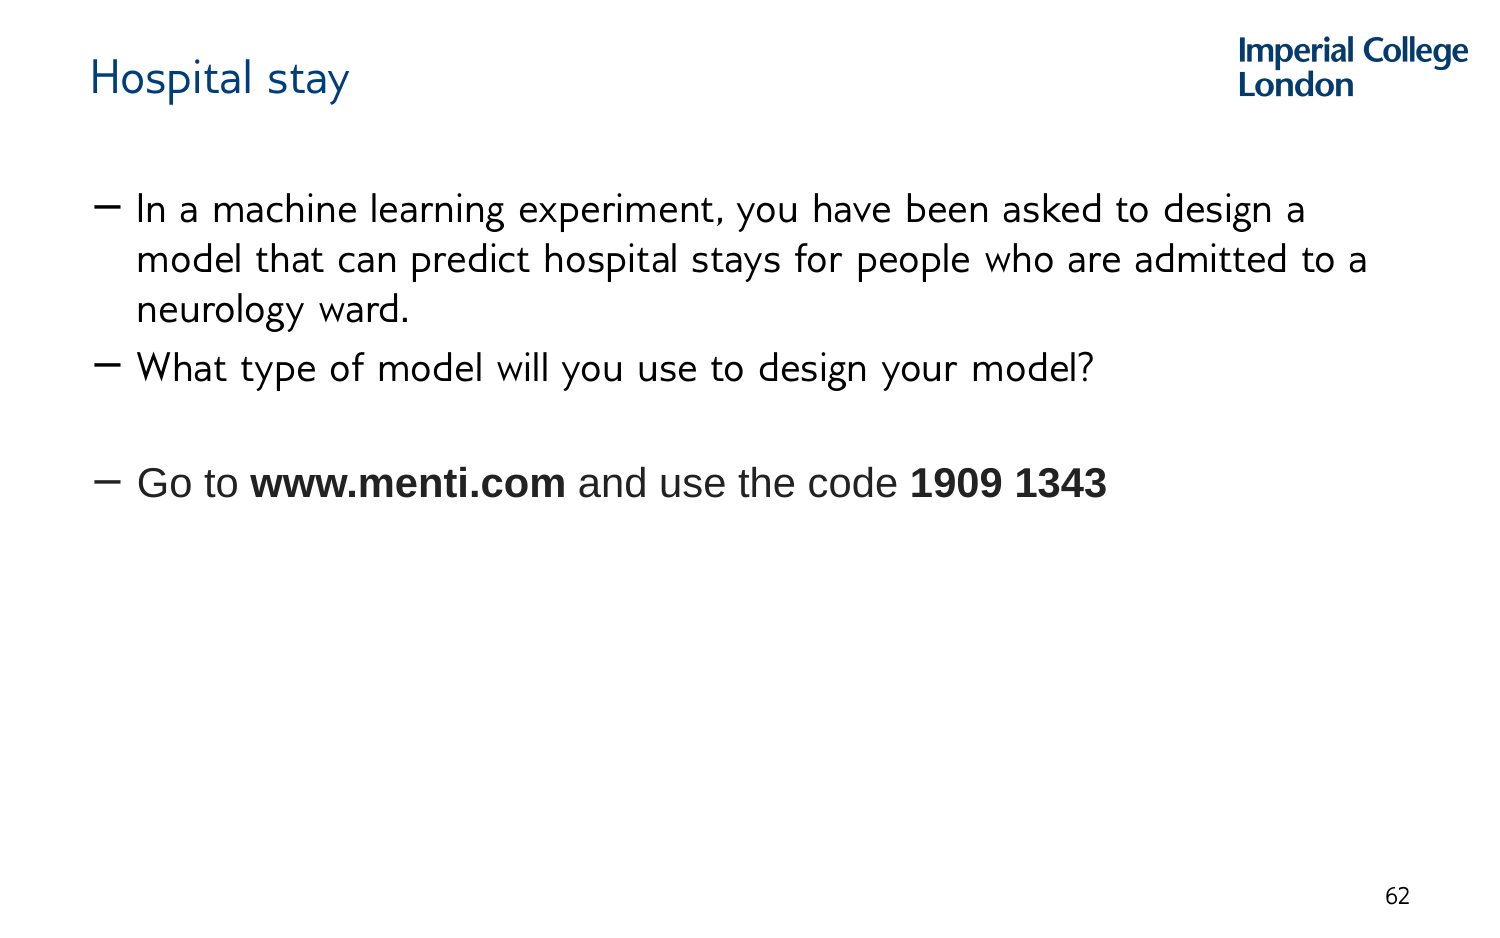

# Hospital stay
In a machine learning experiment, you have been asked to design a model that can predict hospital stays for people who are admitted to a neurology ward.
What type of model will you use to design your model?

Go to www.menti.com and use the code 1909 1343

62